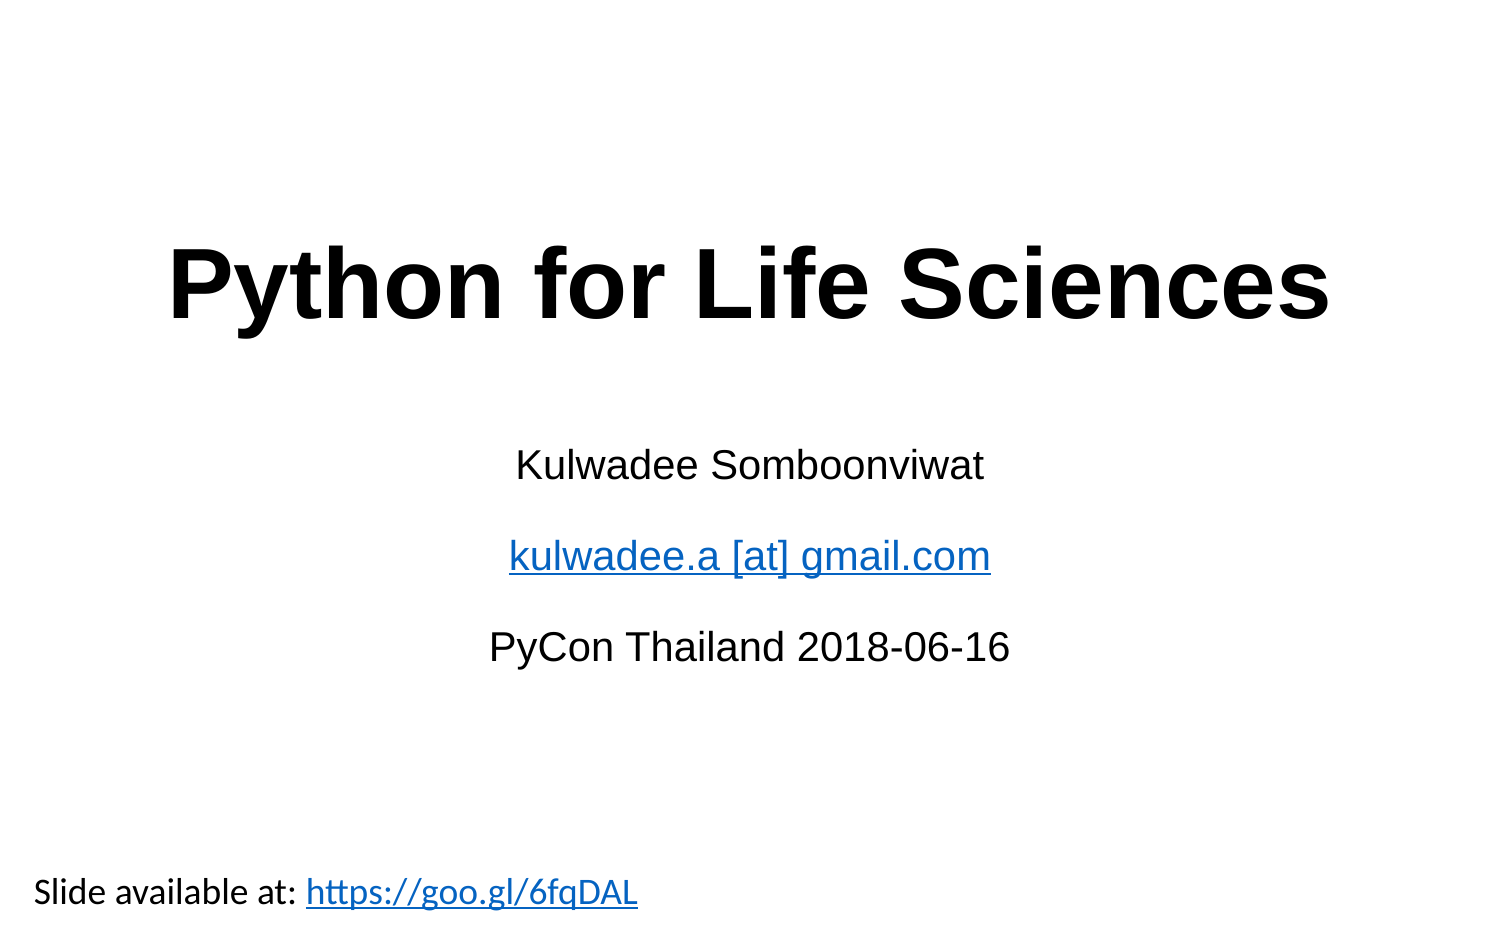

# Python for Life Sciences
Kulwadee Somboonviwat
kulwadee.a [at] gmail.com
PyCon Thailand 2018-06-16
Slide available at: https://goo.gl/6fqDAL